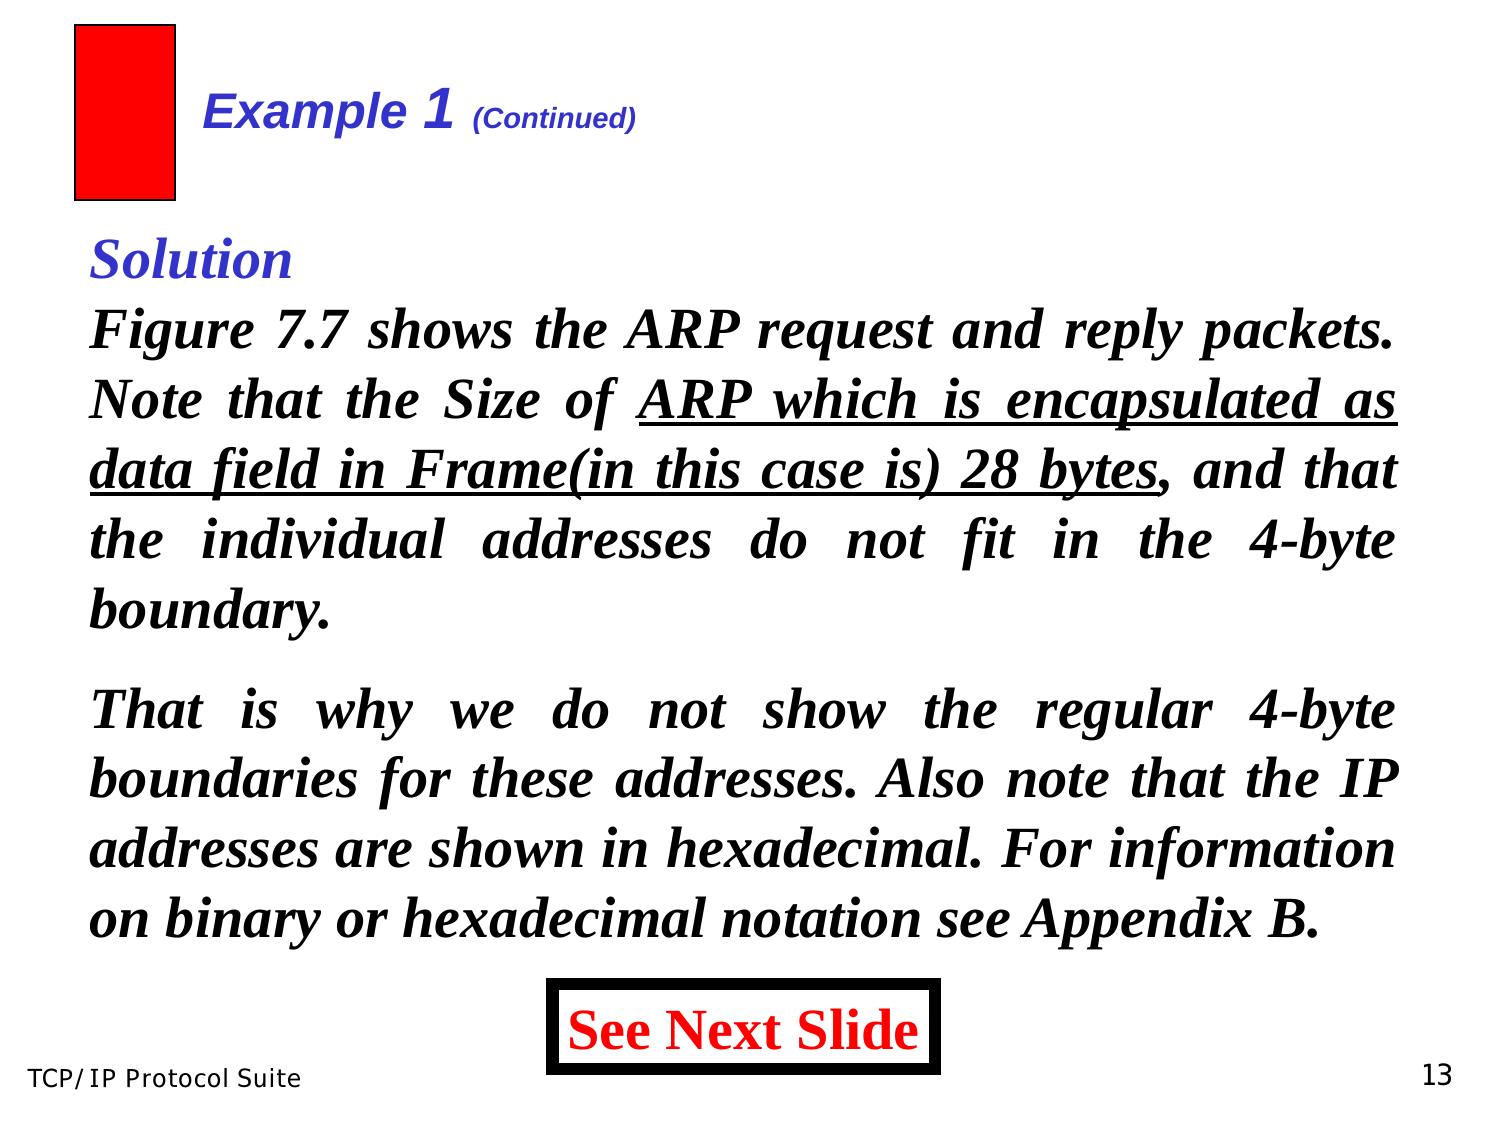

Example 1 (Continued)

Hardware type: 16 Bits
Protocol type “16 bits
Hardware Length : Byte
Protocol Length : 2 Byte,
Operation :2 Byte
Sender Hardware Address : 6 Byte
Sender IP: 4Byte
Target Hardware Address: 4 Byte
Target IP : 4 Byte
Solution
Figure 7.7 shows the ARP request and reply packets. Note that the Size of ARP which is encapsulated as data field in Frame(in this case is) 28 bytes, and that the individual addresses do not fit in the 4-byte boundary.
That is why we do not show the regular 4-byte boundaries for these addresses. Also note that the IP addresses are shown in hexadecimal. For information on binary or hexadecimal notation see Appendix B.
See Next Slide
13
TCP/IP Protocol Suite